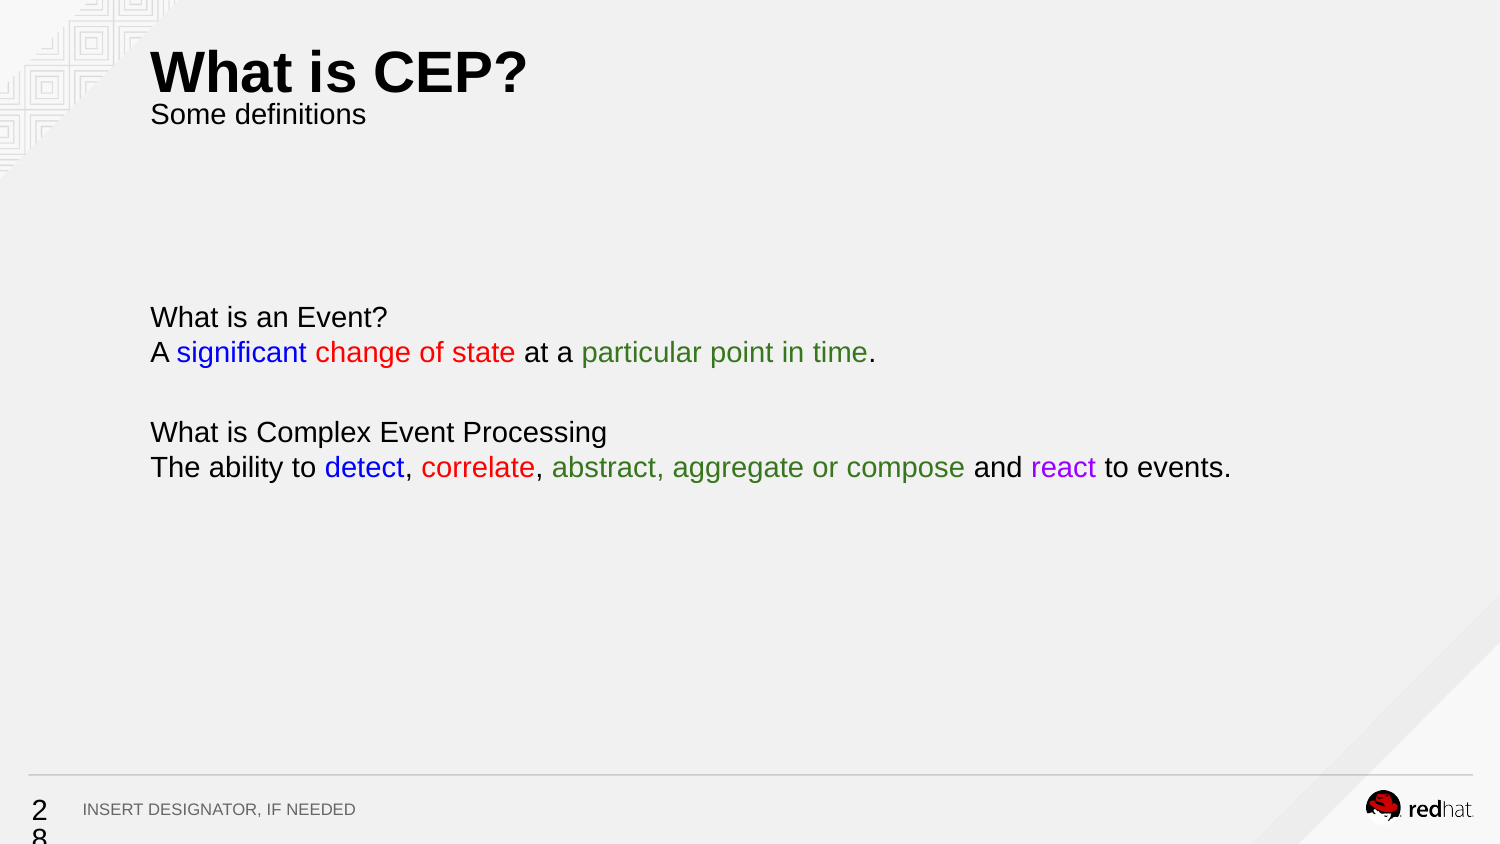

What is CEP?
Some definitions
What is an Event?
A significant change of state at a particular point in time.

What is Complex Event Processing
The ability to detect, correlate, abstract, aggregate or compose and react to events.
28